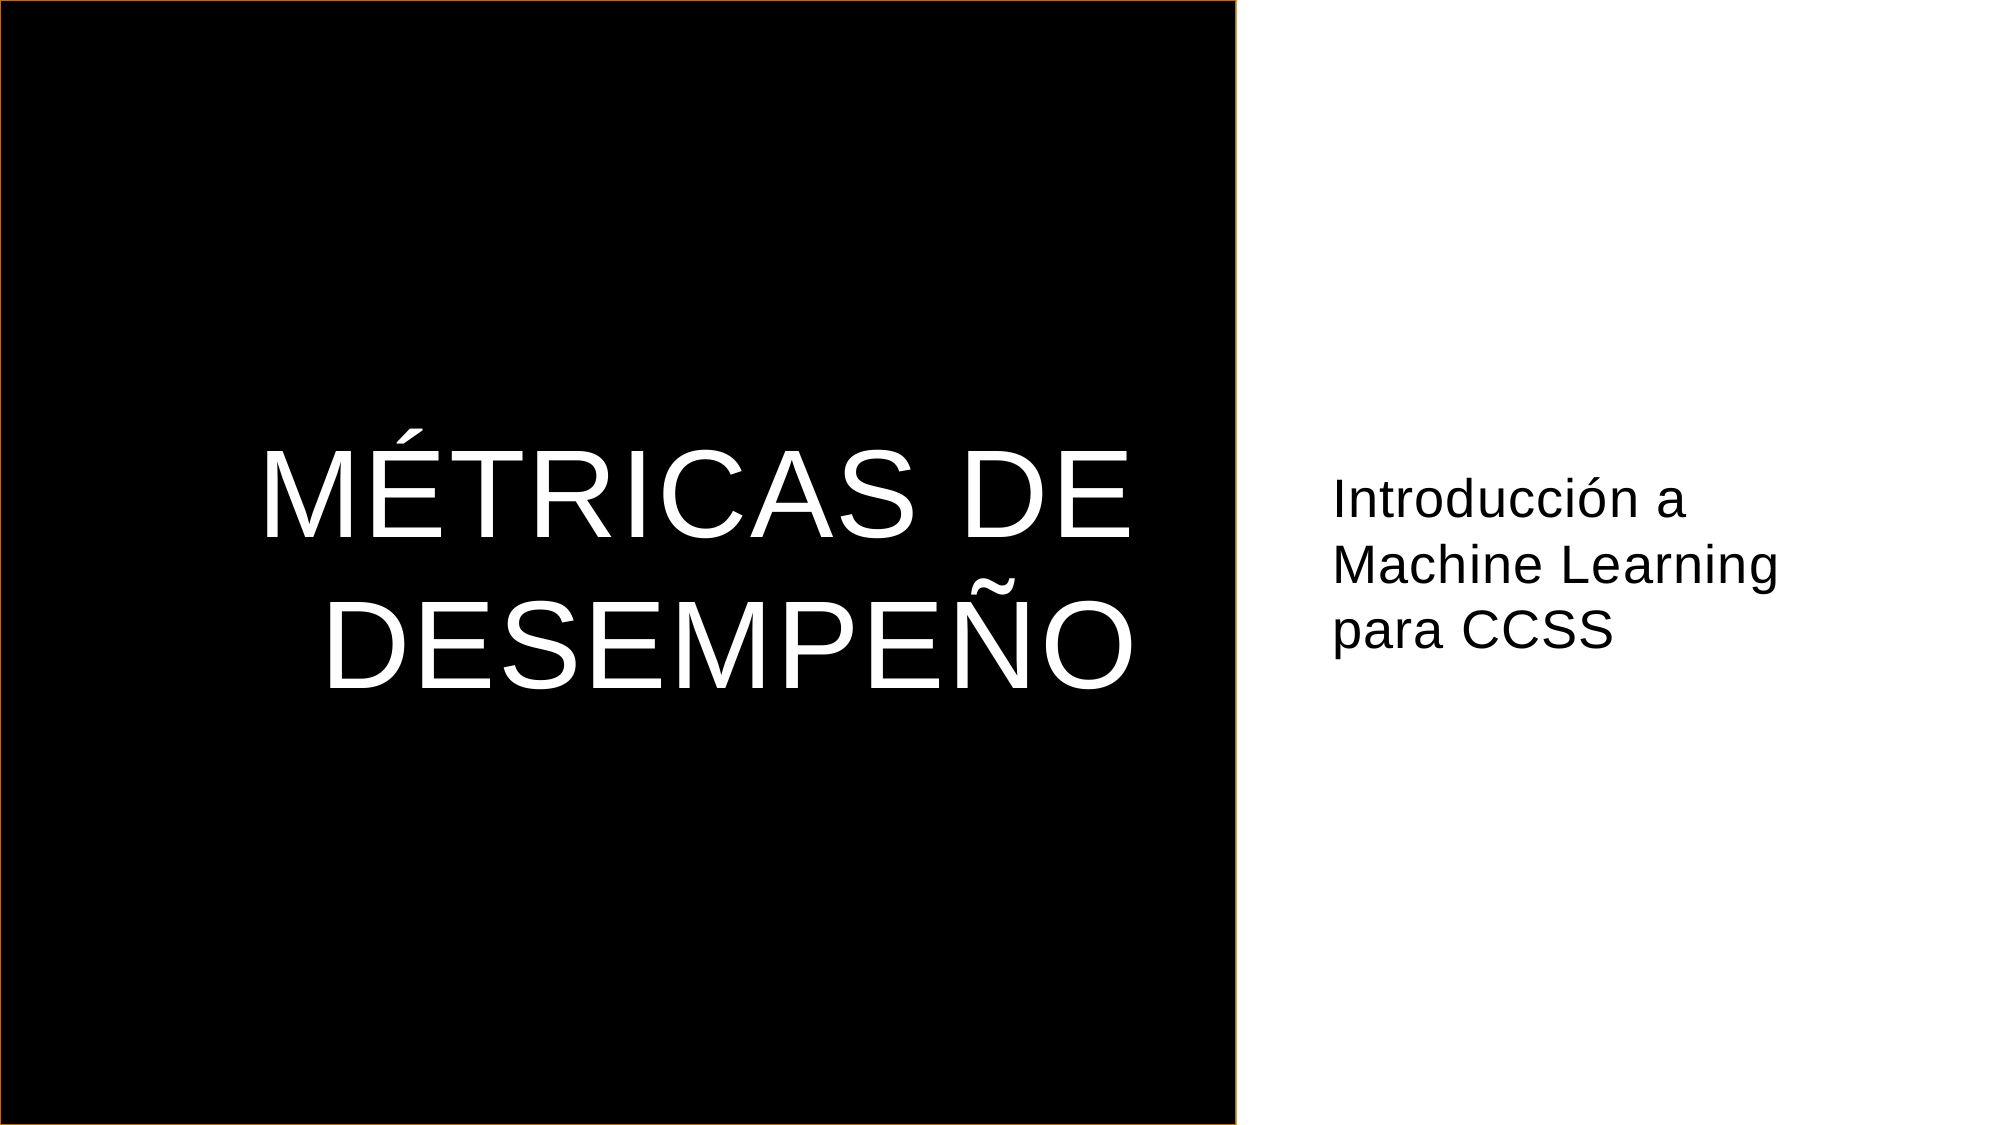

# MÉTRICAS DE DESEMPEÑO
Introducción a Machine Learning para CCSS